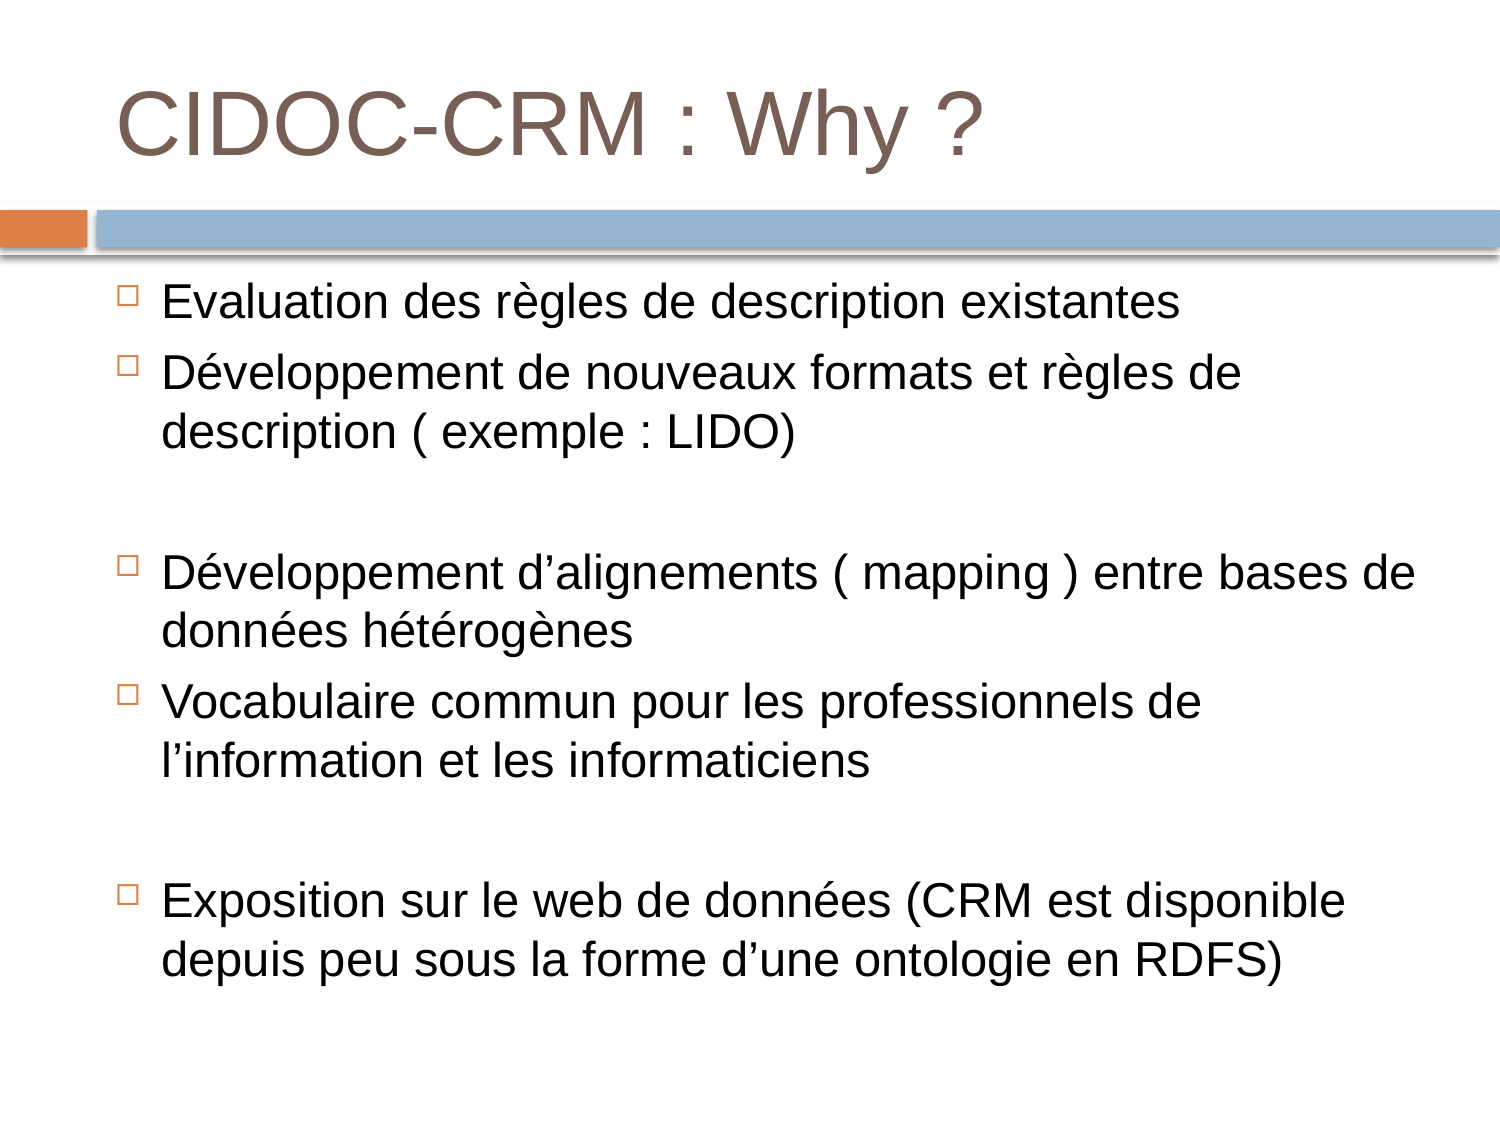

# CIDOC-CRM : Why ?
Evaluation des règles de description existantes
Développement de nouveaux formats et règles de description ( exemple : LIDO)

Développement d’alignements ( mapping ) entre bases de données hétérogènes
Vocabulaire commun pour les professionnels de l’information et les informaticiens

Exposition sur le web de données (CRM est disponible depuis peu sous la forme d’une ontologie en RDFS)